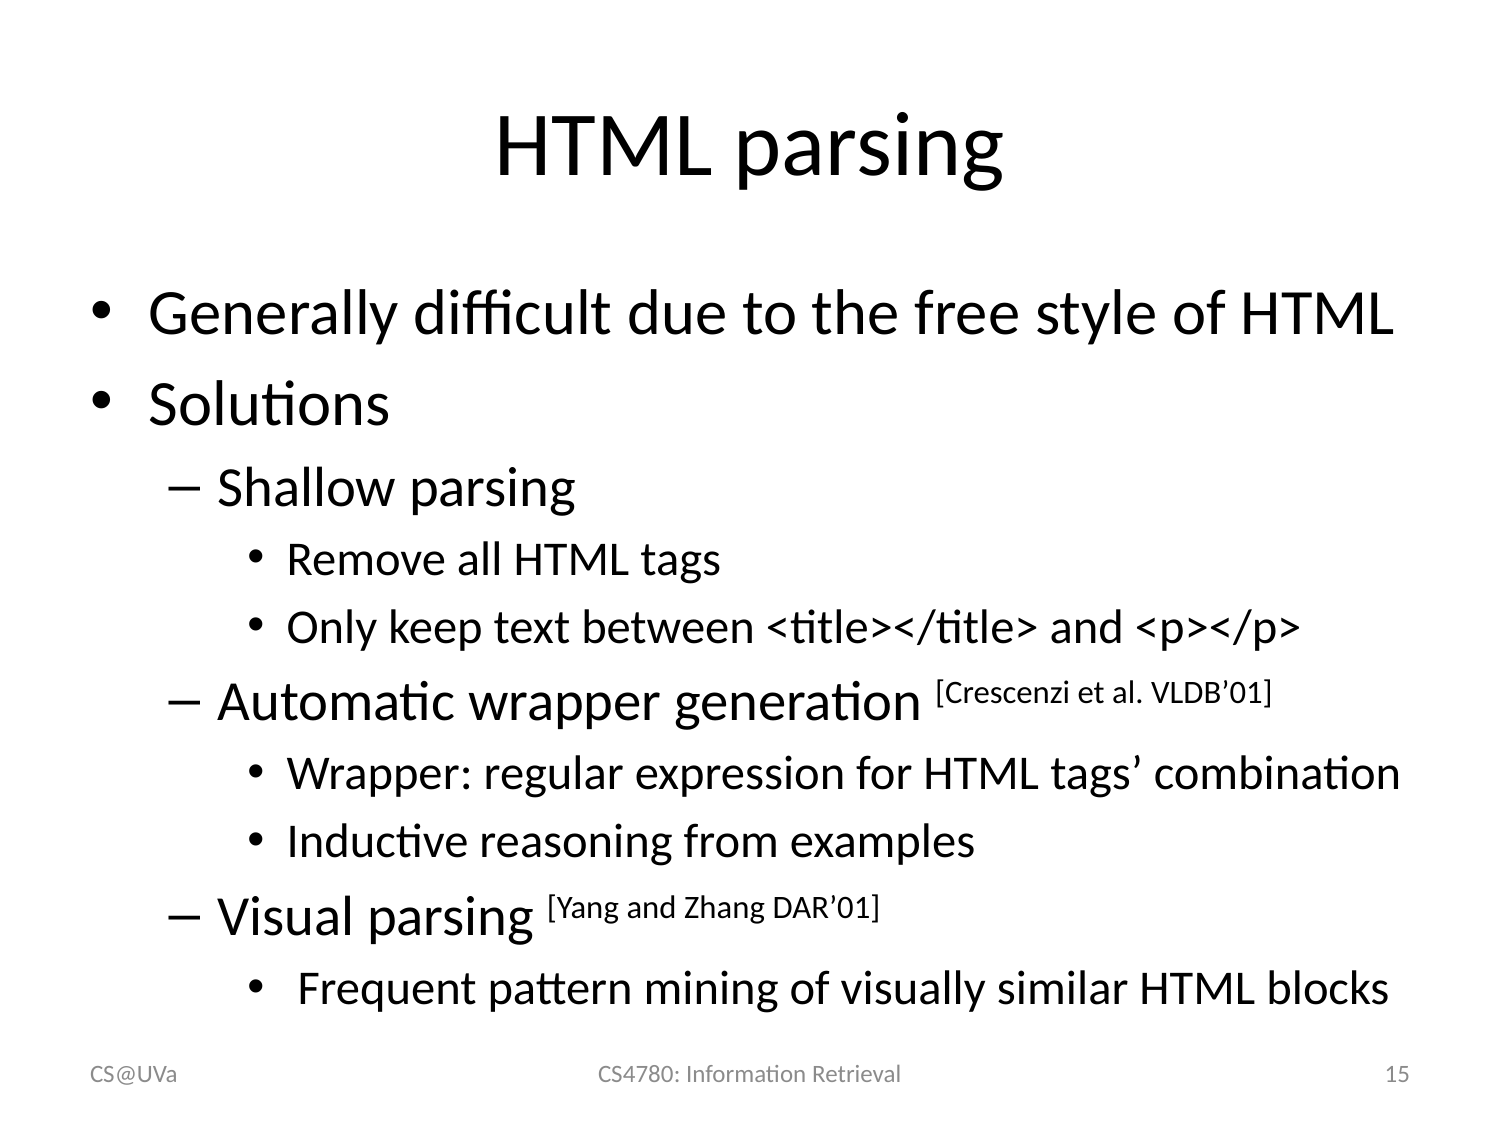

# HTML parsing
Generally difficult due to the free style of HTML
Solutions
Shallow parsing
Remove all HTML tags
Only keep text between <title></title> and <p></p>
Automatic wrapper generation [Crescenzi et al. VLDB’01]
Wrapper: regular expression for HTML tags’ combination
Inductive reasoning from examples
Visual parsing [Yang and Zhang DAR’01]
 Frequent pattern mining of visually similar HTML blocks

CS@UVa
CS4780: Information Retrieval
15